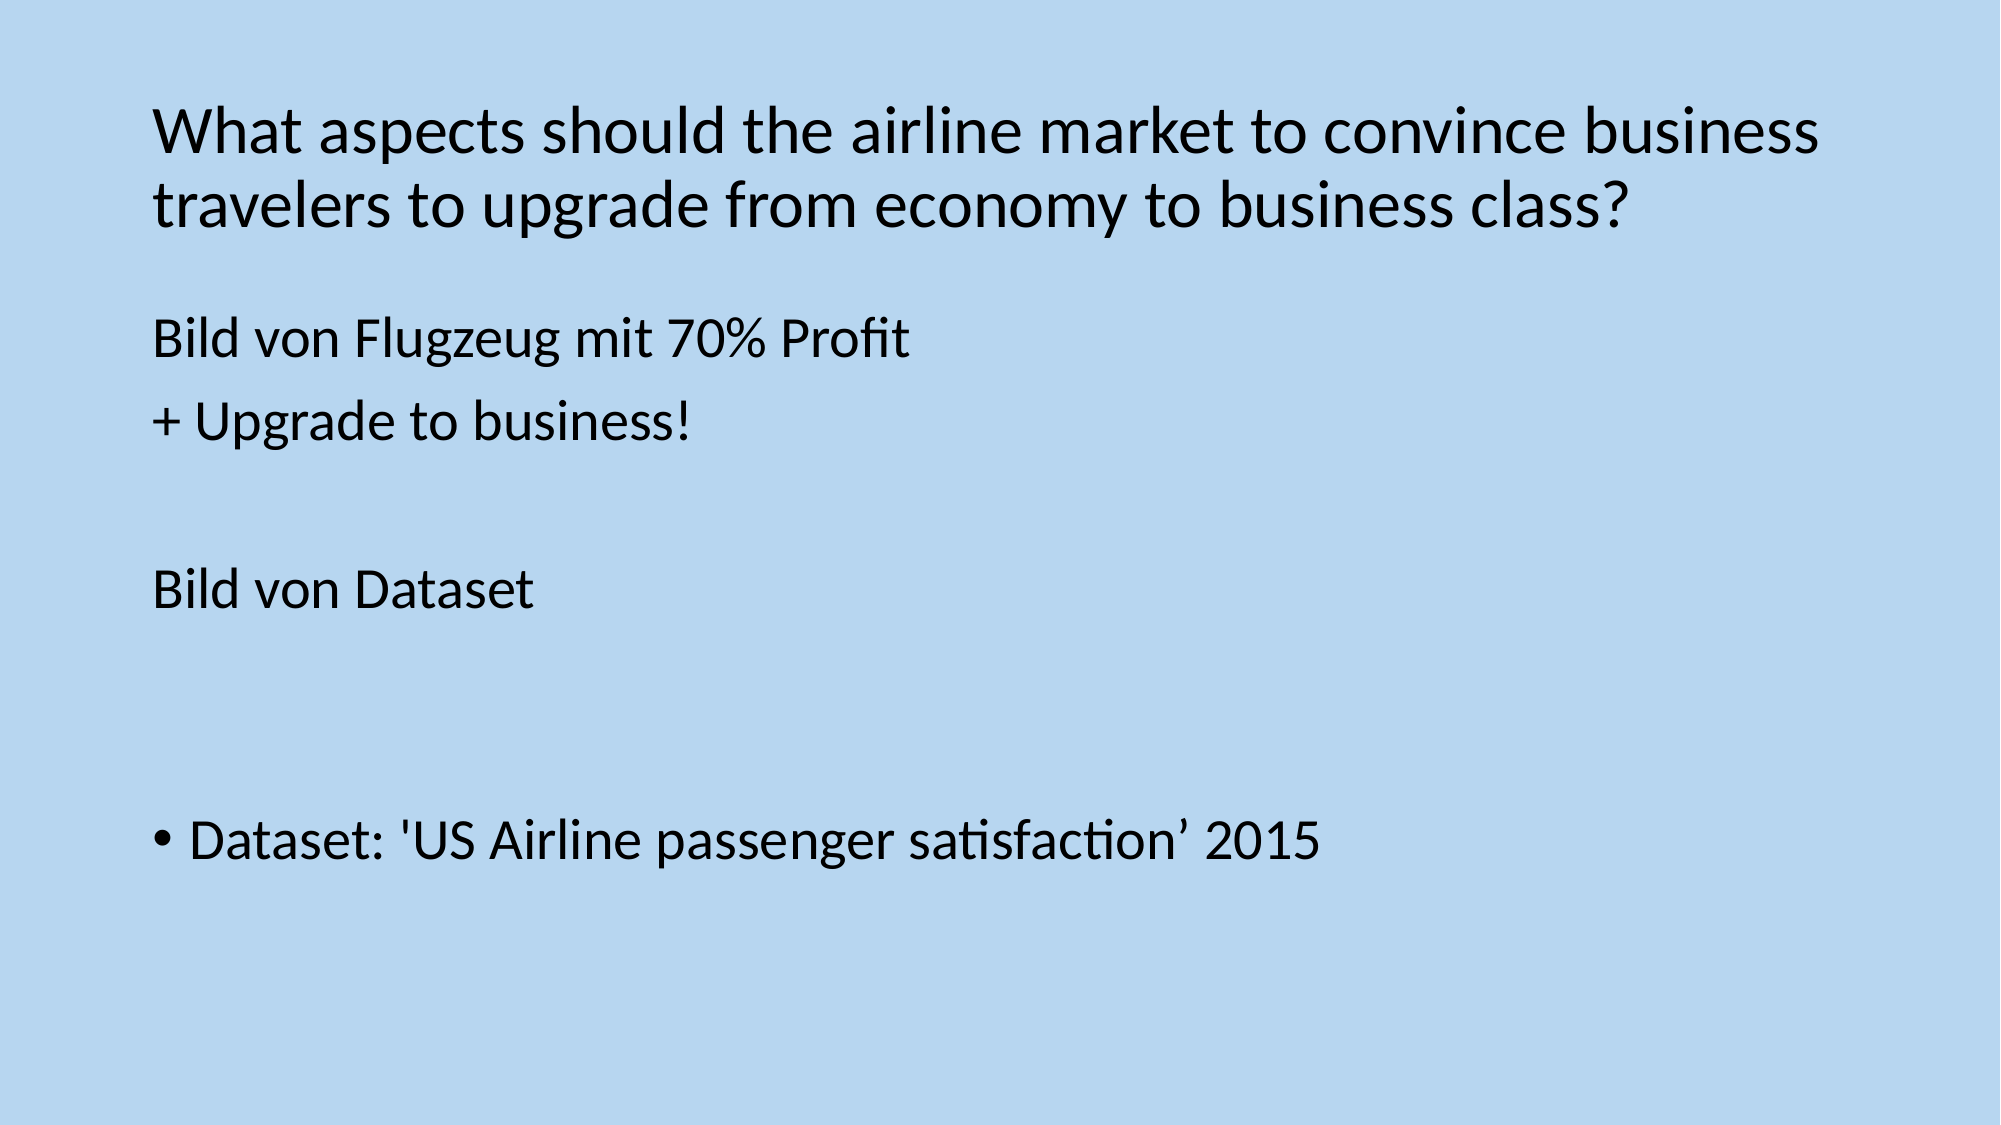

# What aspects should the airline market to convince business travelers to upgrade from economy to business class?
Bild von Flugzeug mit 70% Profit
+ Upgrade to business!

Bild von Dataset

Dataset: 'US Airline passenger satisfaction’ 2015